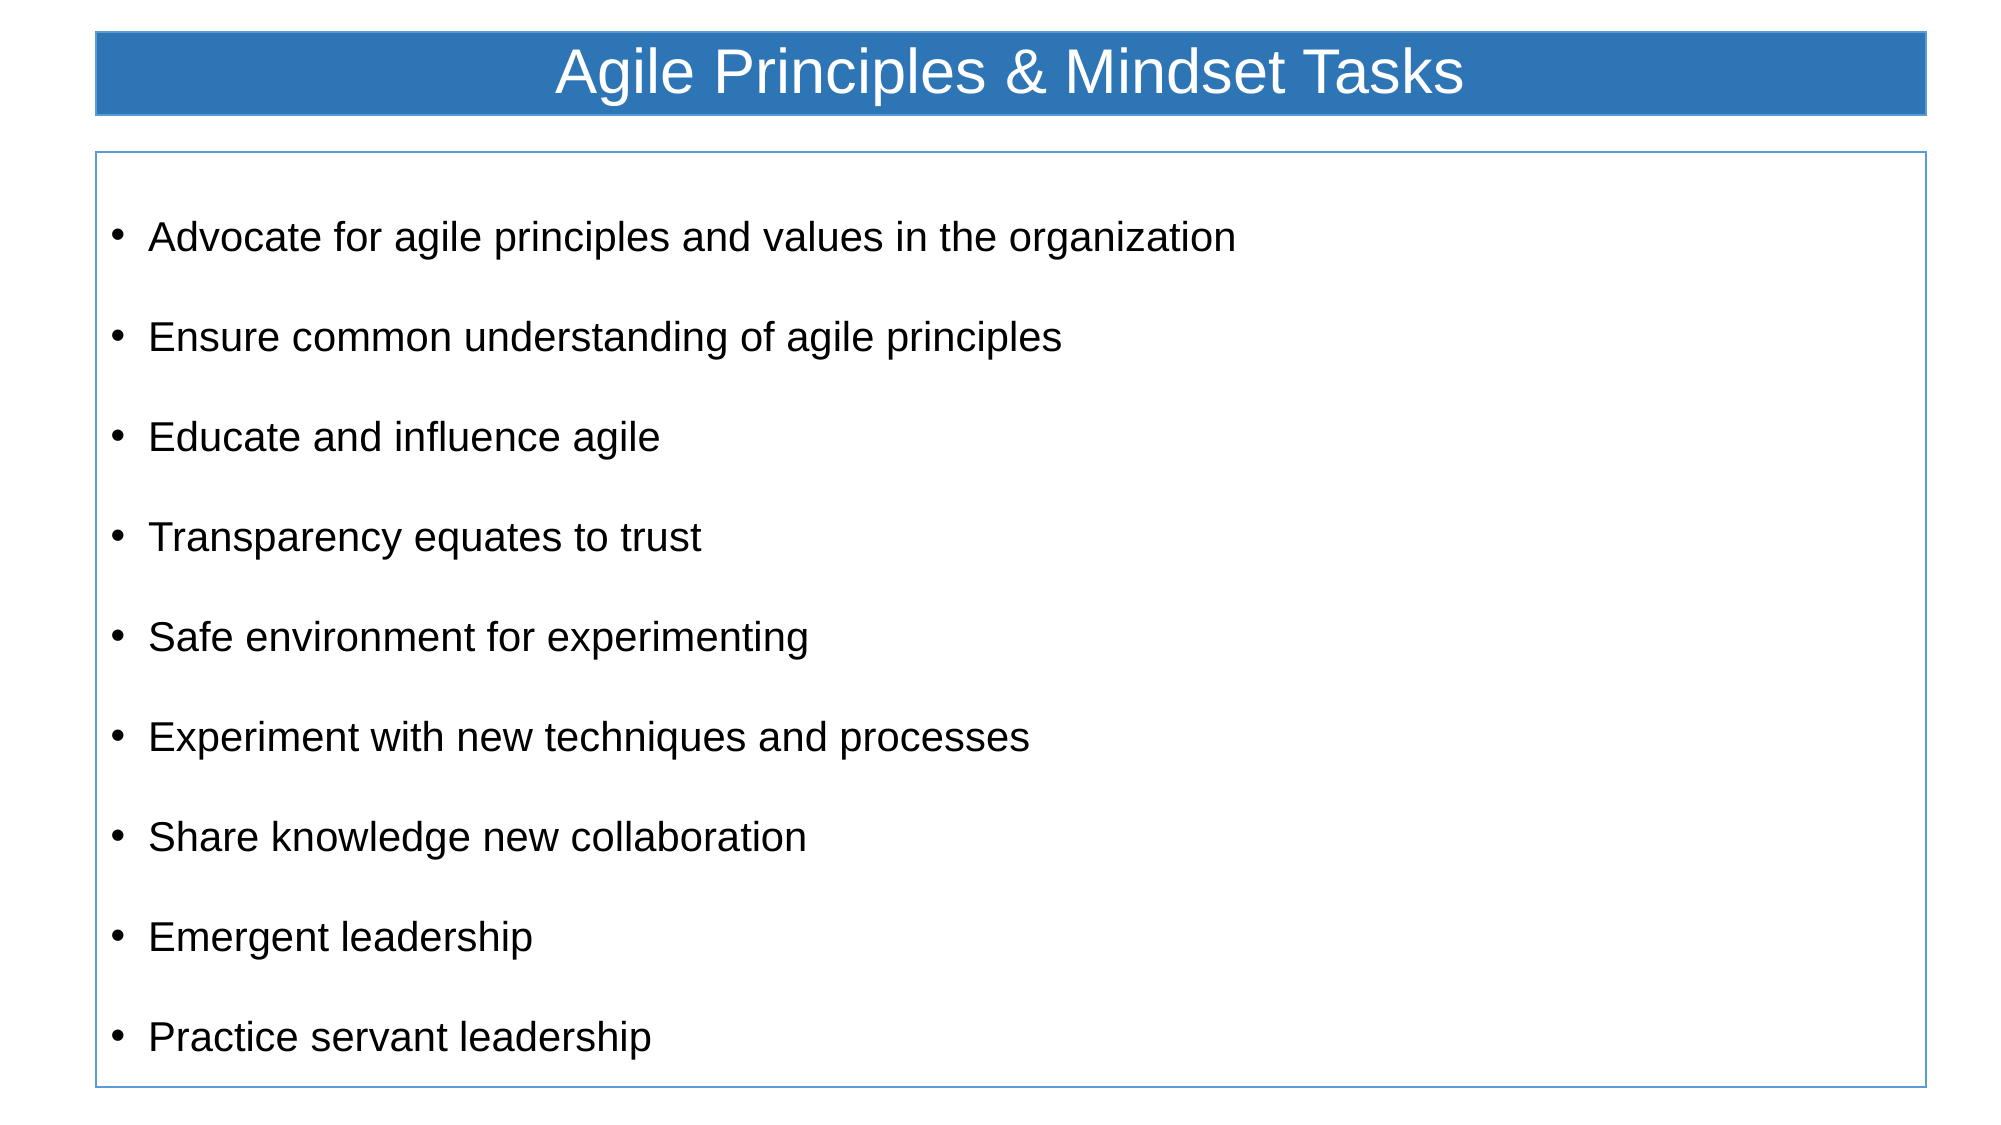

# Agile Principles & Mindset Tasks
Advocate for agile principles and values in the organization
Ensure common understanding of agile principles
Educate and influence agile
Transparency equates to trust
Safe environment for experimenting
Experiment with new techniques and processes
Share knowledge new collaboration
Emergent leadership
Practice servant leadership